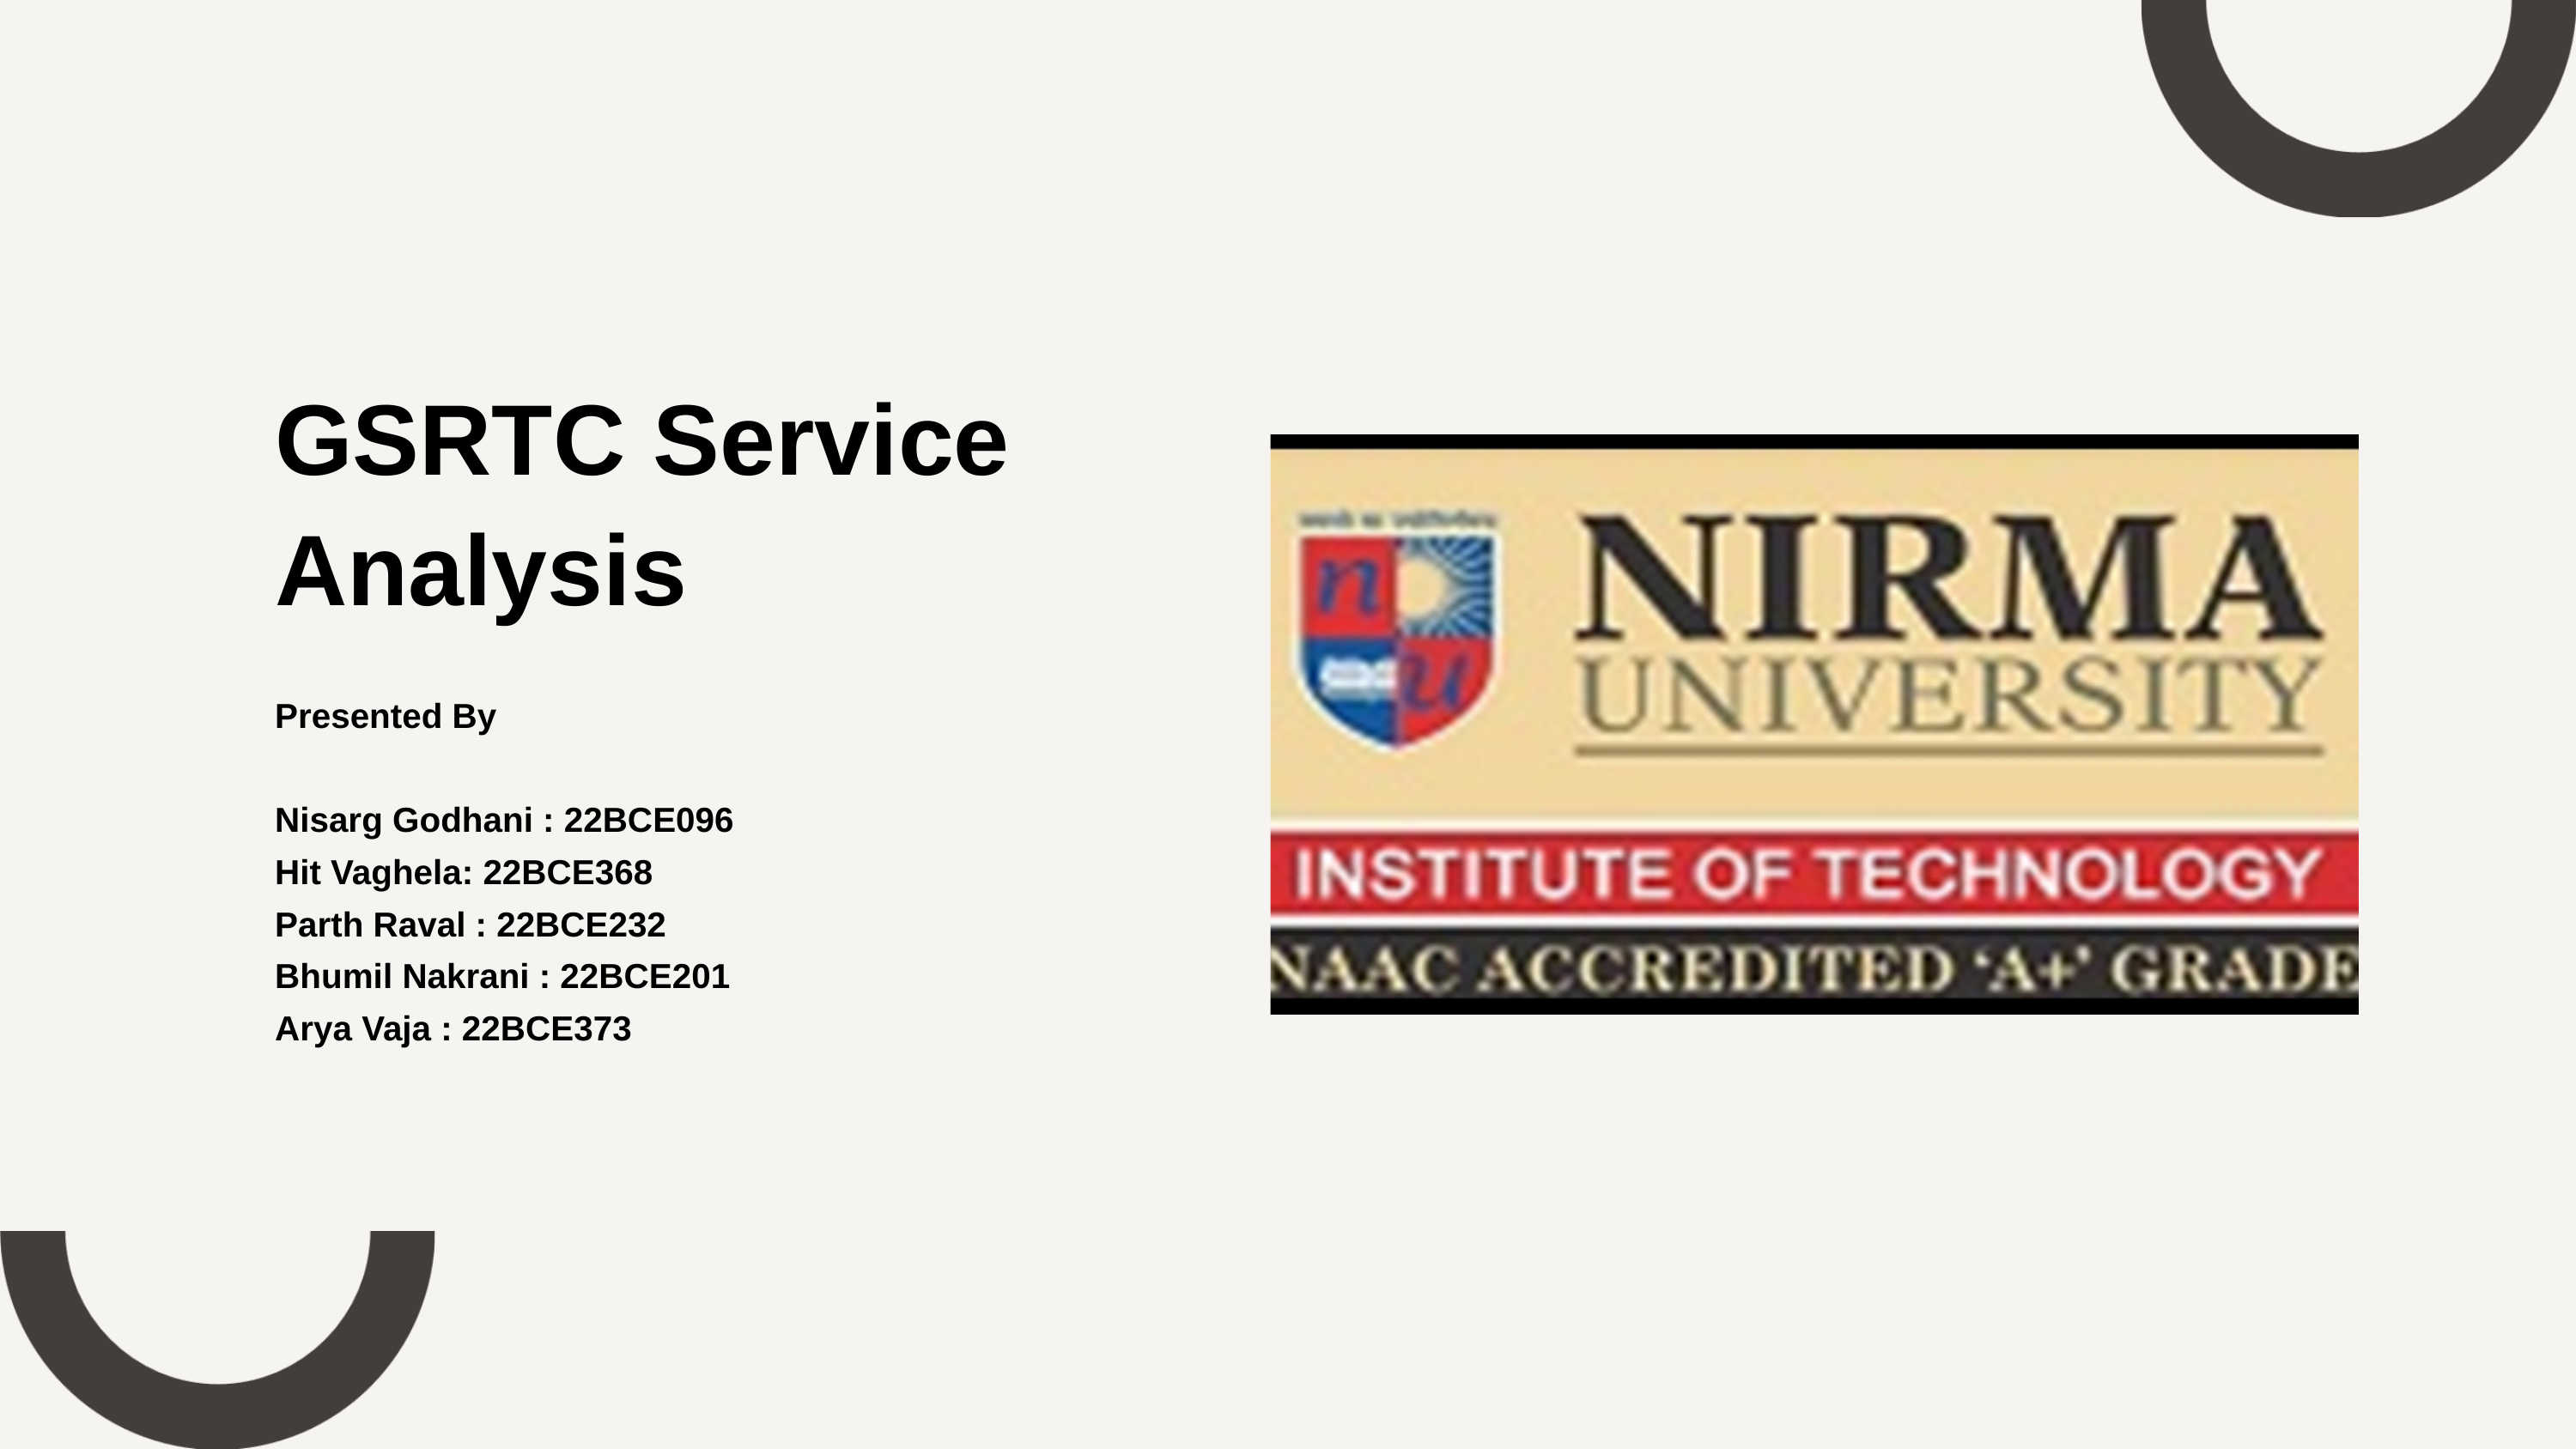

GSRTC Service Analysis

Presented By

Nisarg Godhani : 22BCE096
Hit Vaghela: 22BCE368
Parth Raval : 22BCE232
Bhumil Nakrani : 22BCE201
Arya Vaja : 22BCE373